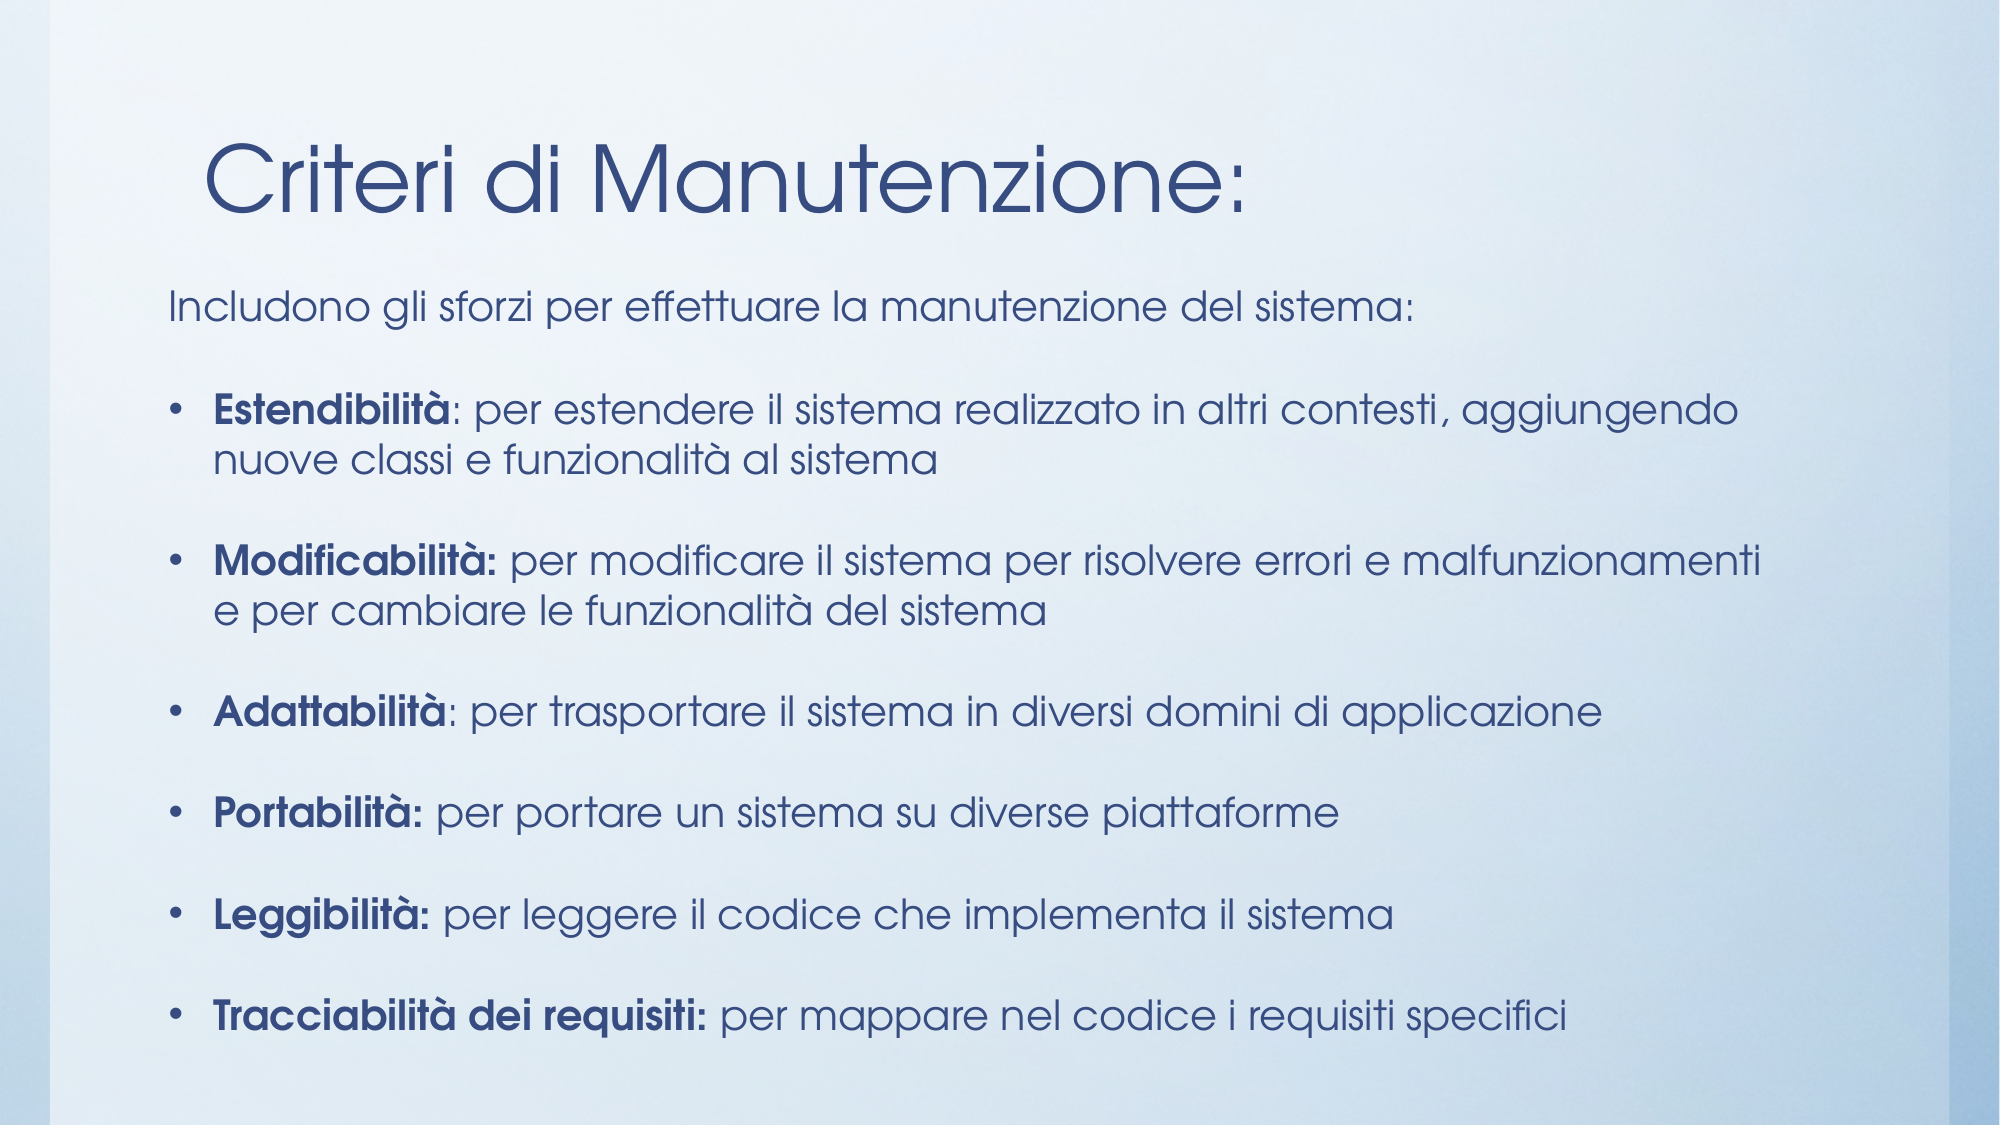

# Criteri di Manutenzione:
Includono gli sforzi per effettuare la manutenzione del sistema:

Estendibilità: per estendere il sistema realizzato in altri contesti, aggiungendo nuove classi e funzionalità al sistema
Modificabilità: per modificare il sistema per risolvere errori e malfunzionamenti e per cambiare le funzionalità del sistema
Adattabilità: per trasportare il sistema in diversi domini di applicazione
Portabilità: per portare un sistema su diverse piattaforme
Leggibilità: per leggere il codice che implementa il sistema
Tracciabilità dei requisiti: per mappare nel codice i requisiti specifici